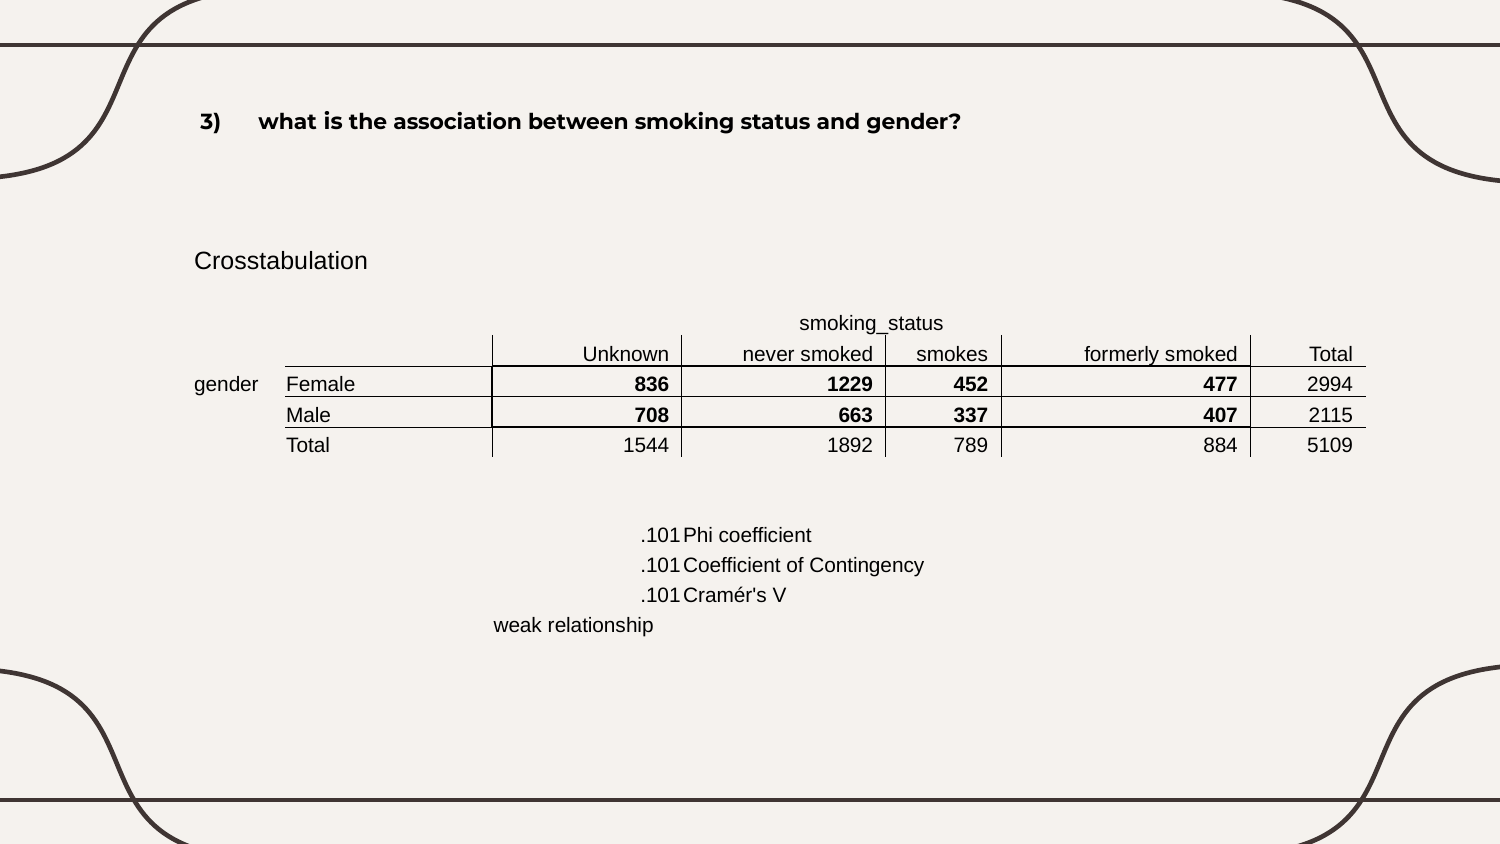

3)      what is the association between smoking status and gender?

| Crosstabulation |  |  |  |  |  |  |  |
| --- | --- | --- | --- | --- | --- | --- | --- |
|  |  |  |  |  |  |  |  |
|  |  |  | smoking\_status |  |  |  |  |
|  |  |  | Unknown | never smoked | smokes | formerly smoked | Total |
| gender | Female |  | 836 | 1229 | 452 | 477 | 2994 |
|  | Male |  | 708 | 663 | 337 | 407 | 2115 |
|  | Total |  | 1544 | 1892 | 789 | 884 | 5109 |
|  |  |  |  |  |  |  |  |
|  |  |  |  |  |  |  |  |
|  |  |  | .101 | Phi coefficient |  |  |  |
|  |  |  | .101 | Coefficient of Contingency |  |  |  |
|  |  |  | .101 | Cramér's V |  |  |  |
|  |  |  | weak relationship |  |  |  |  |
|  |  |  |  |  |  |  |  |